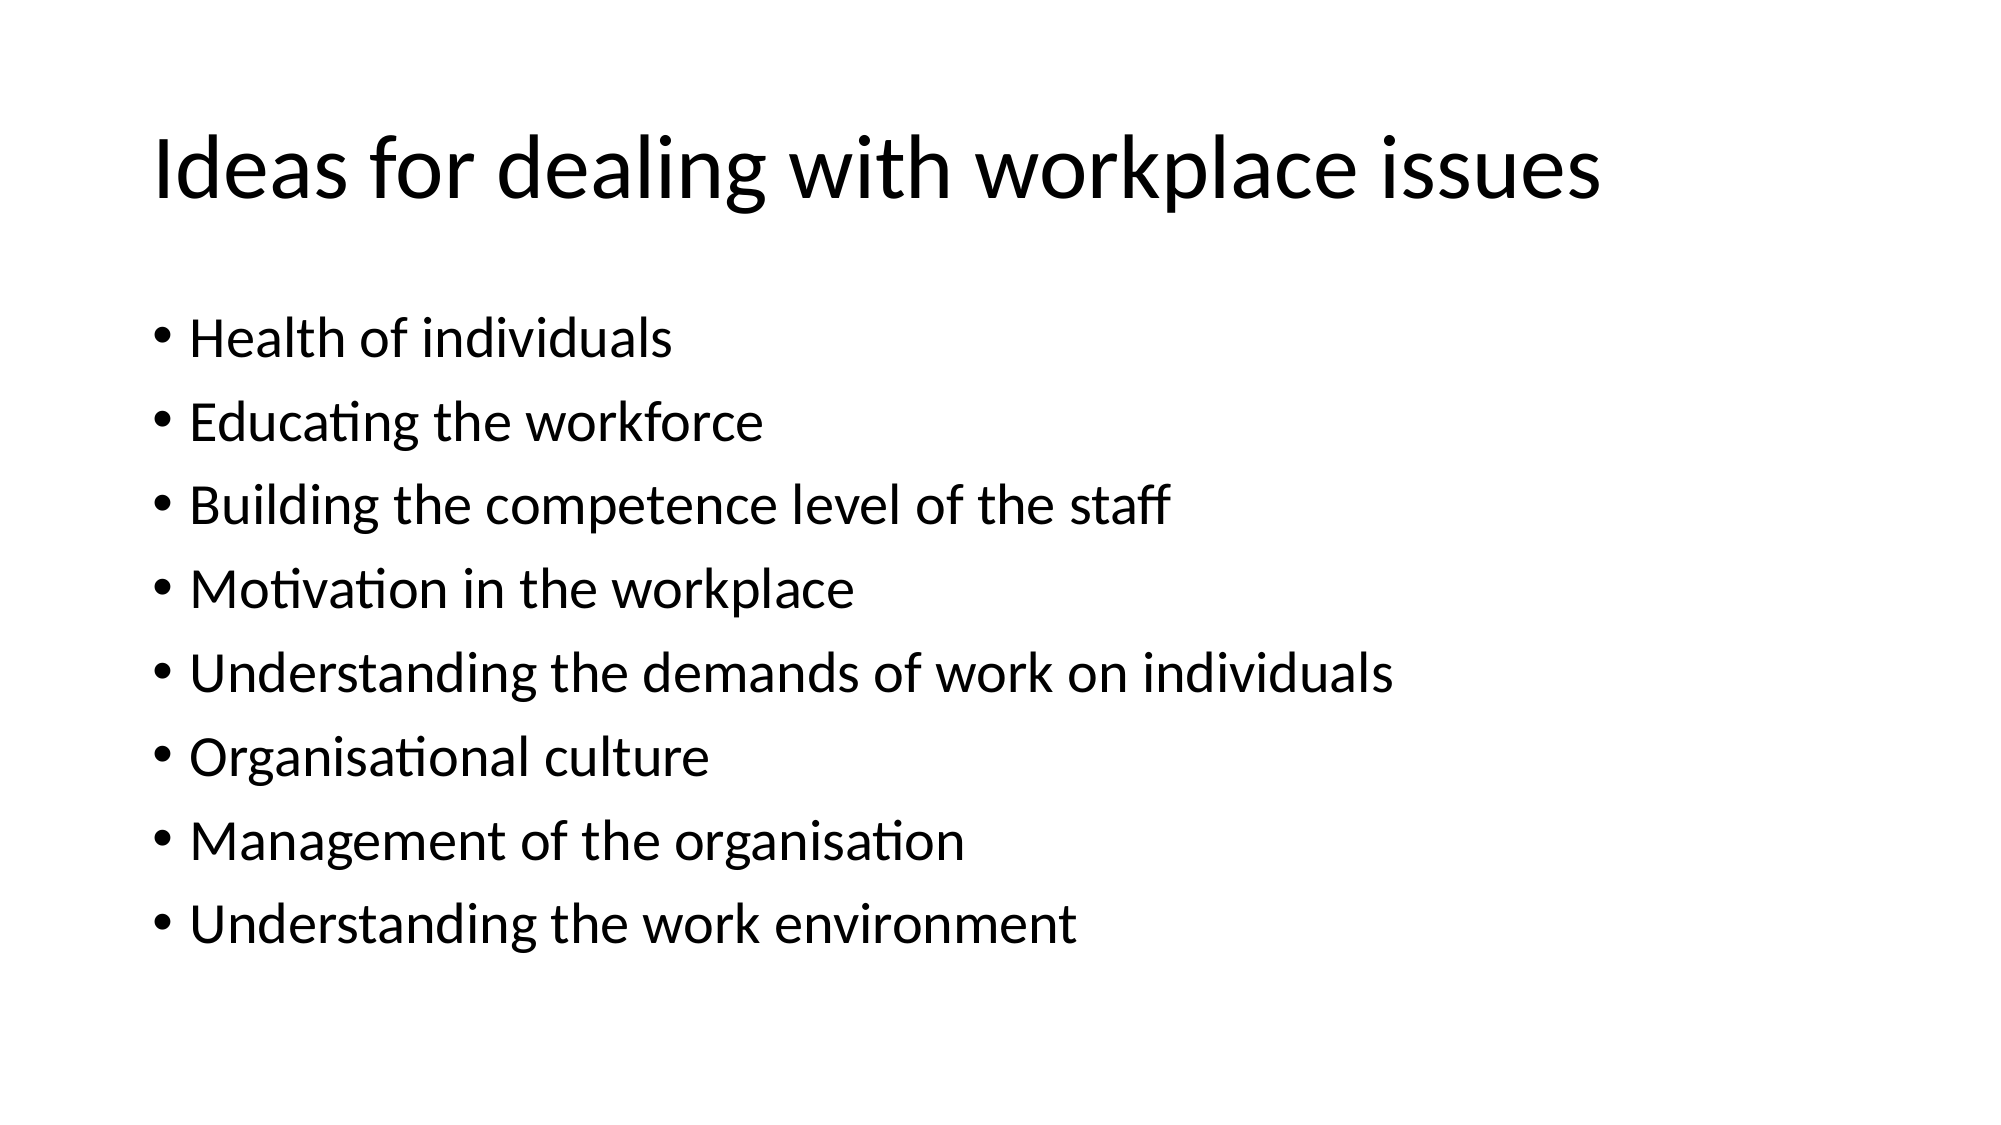

# Ideas for dealing with workplace issues
Health of individuals
Educating the workforce
Building the competence level of the staff
Motivation in the workplace
Understanding the demands of work on individuals
Organisational culture
Management of the organisation
Understanding the work environment